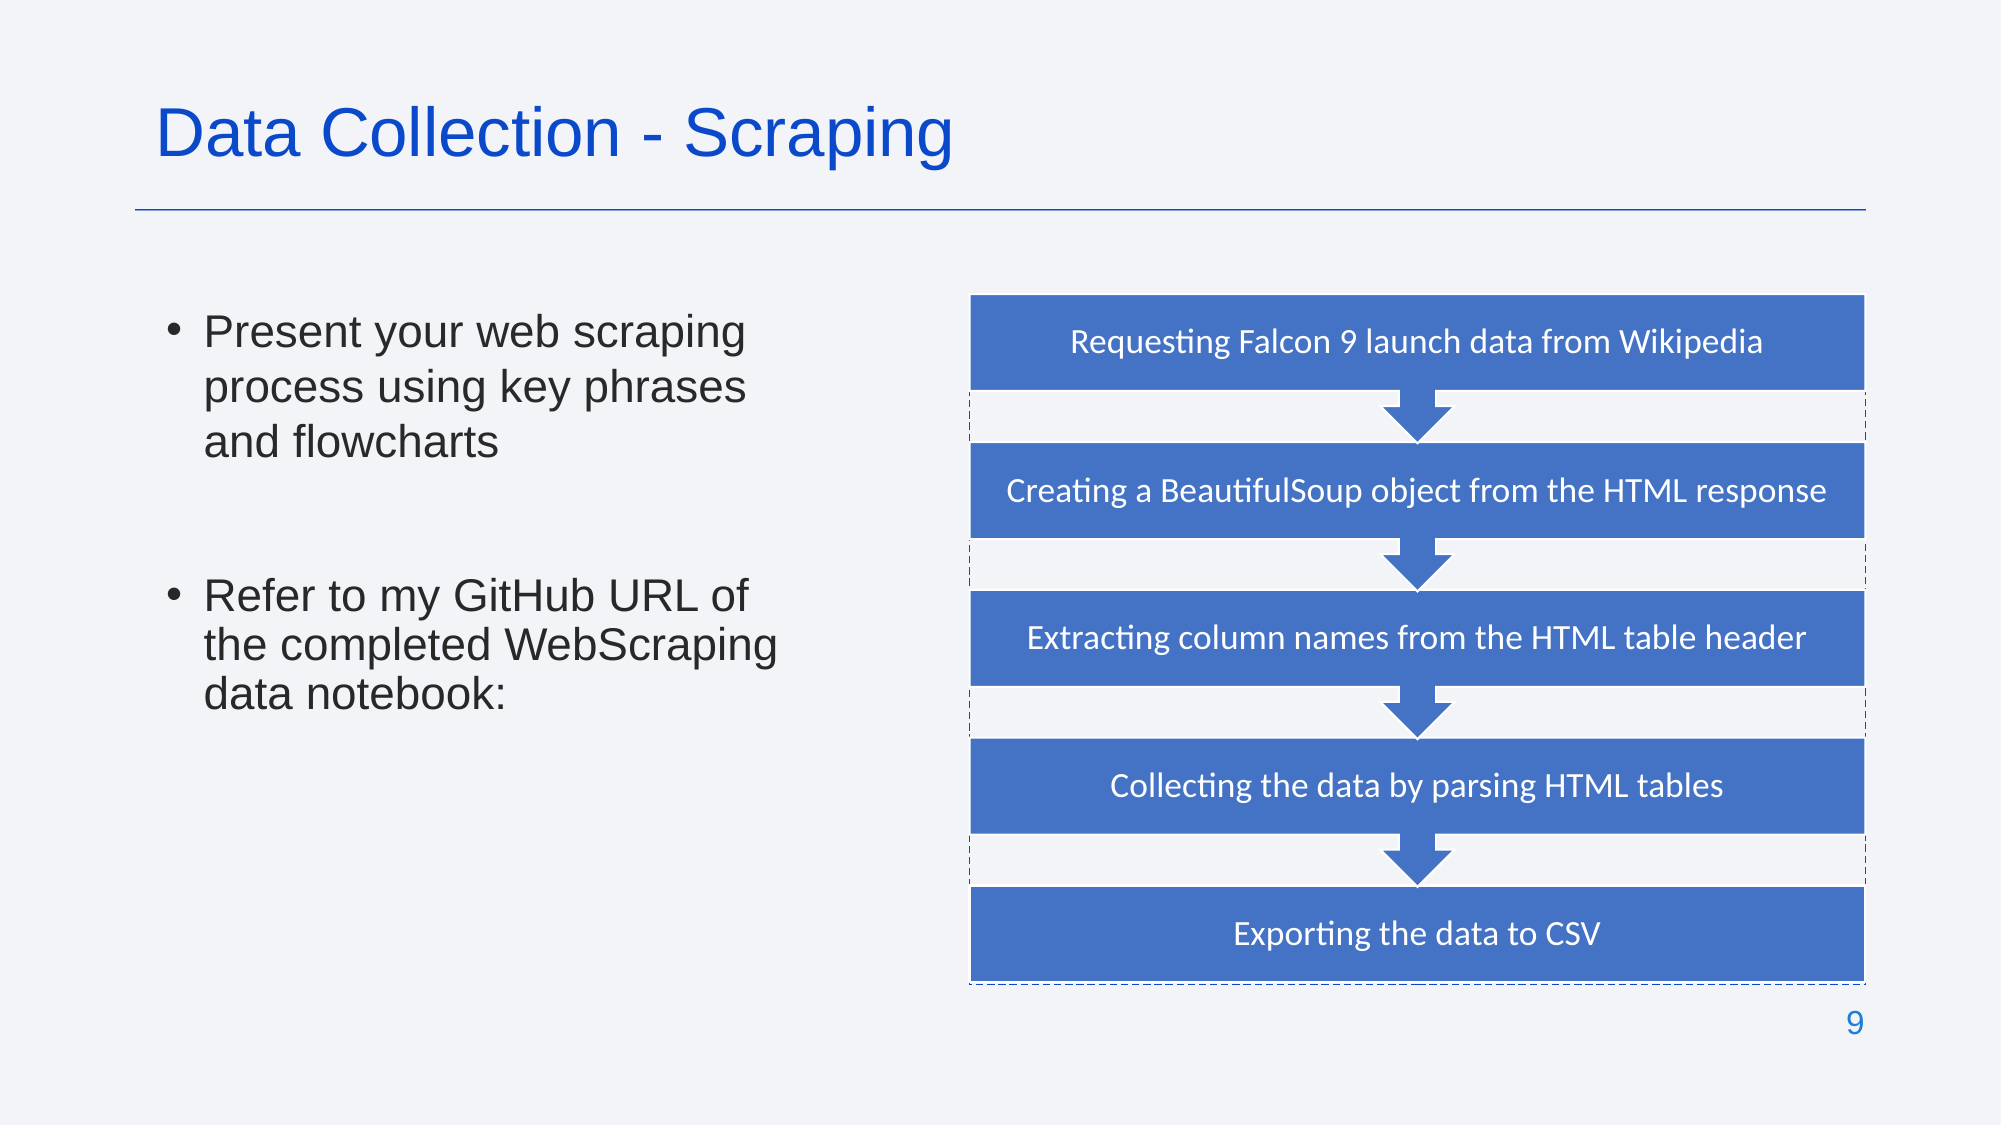

Data Collection - Scraping
Present your web scraping process using key phrases and flowcharts

Refer to my GitHub URL of the completed WebScraping data notebook:

Exporting the data to CSV
Collecting the data by parsing HTML tables
Extracting column names from the HTML table header
Creating a BeautifulSoup object from the HTML response
Requesting Falcon 9 launch data from Wikipedia
9